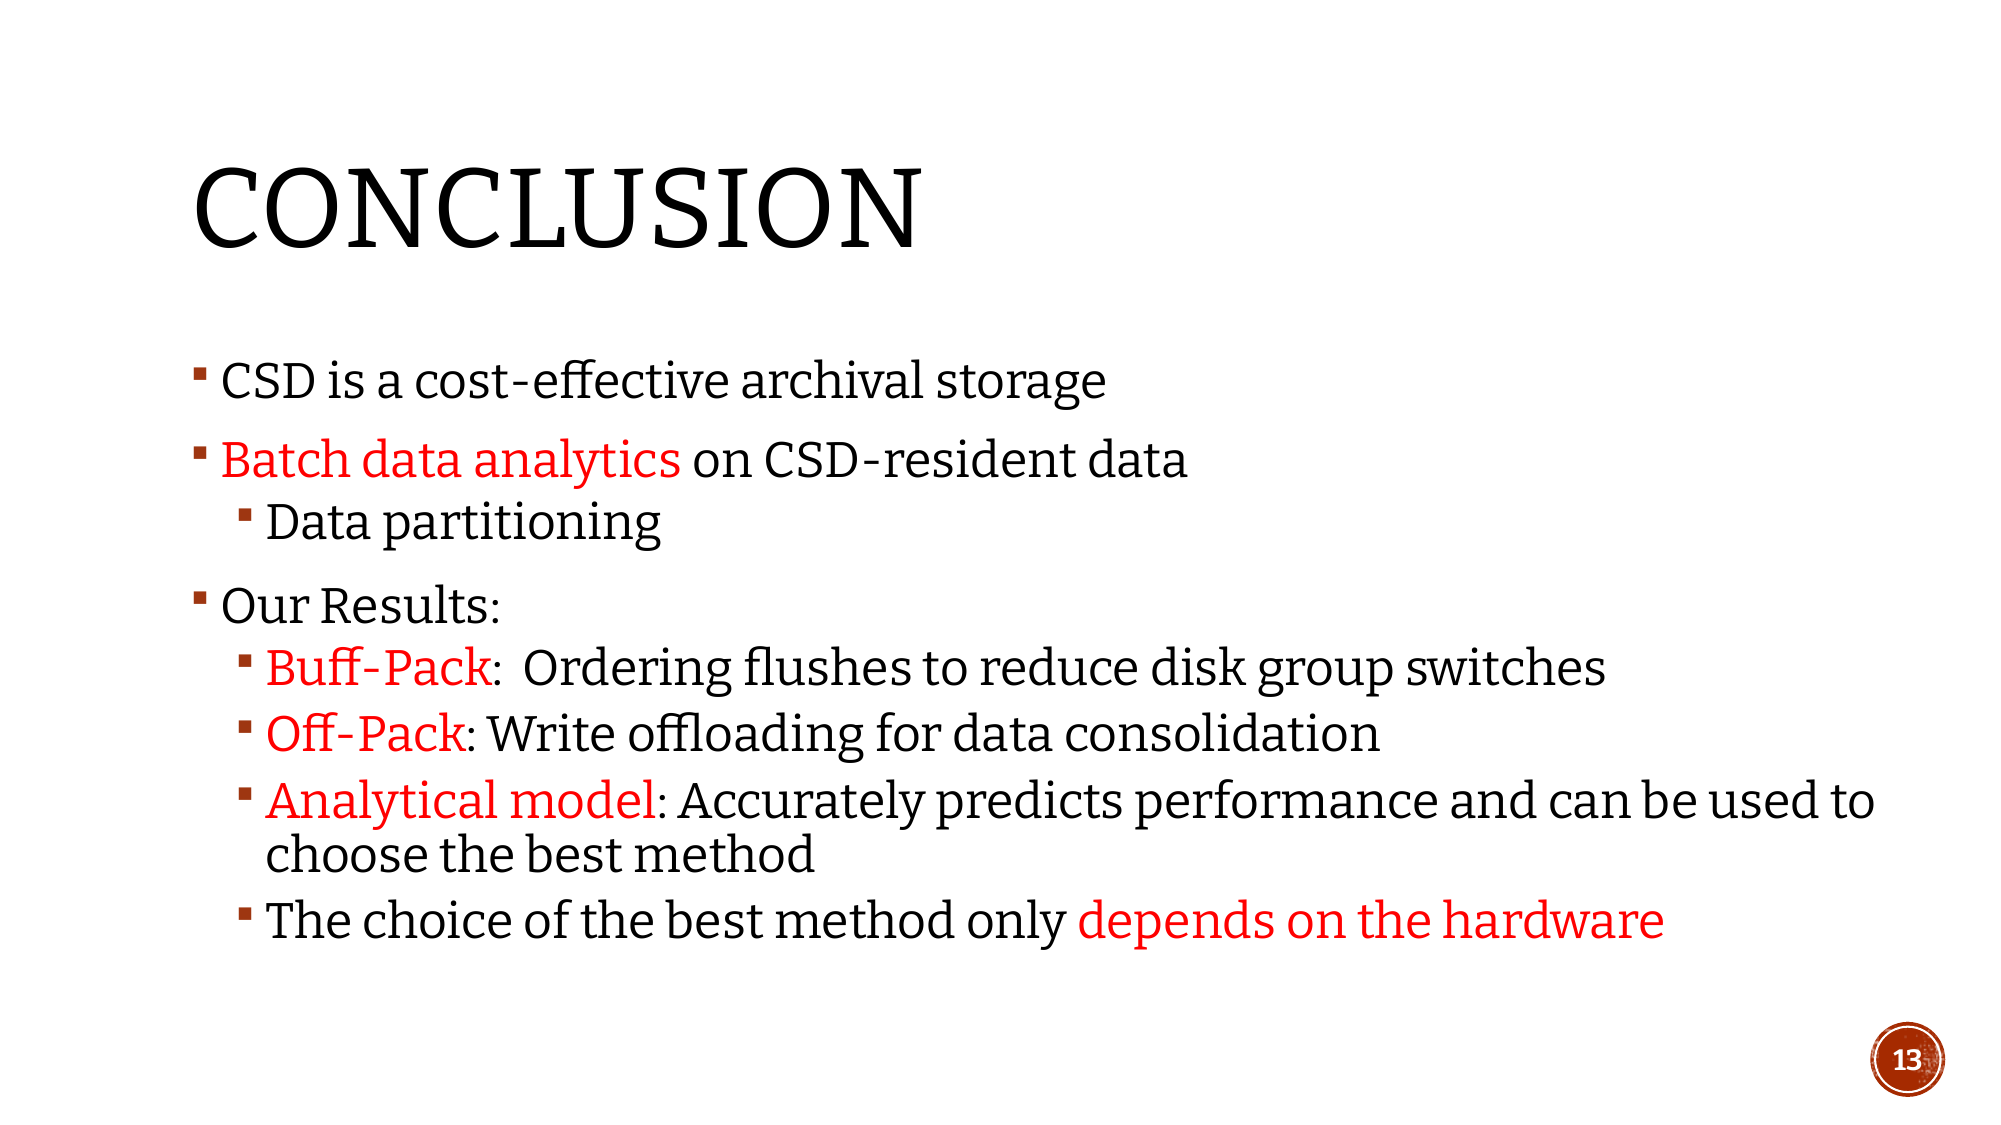

# Conclusion
CSD is a cost-effective archival storage
Batch data analytics on CSD-resident data
Data partitioning
Our Results:
Buff-Pack:  Ordering flushes to reduce disk group switches
Off-Pack: Write offloading for data consolidation
Analytical model: Accurately predicts performance and can be used to choose the best method
The choice of the best method only depends on the hardware
13